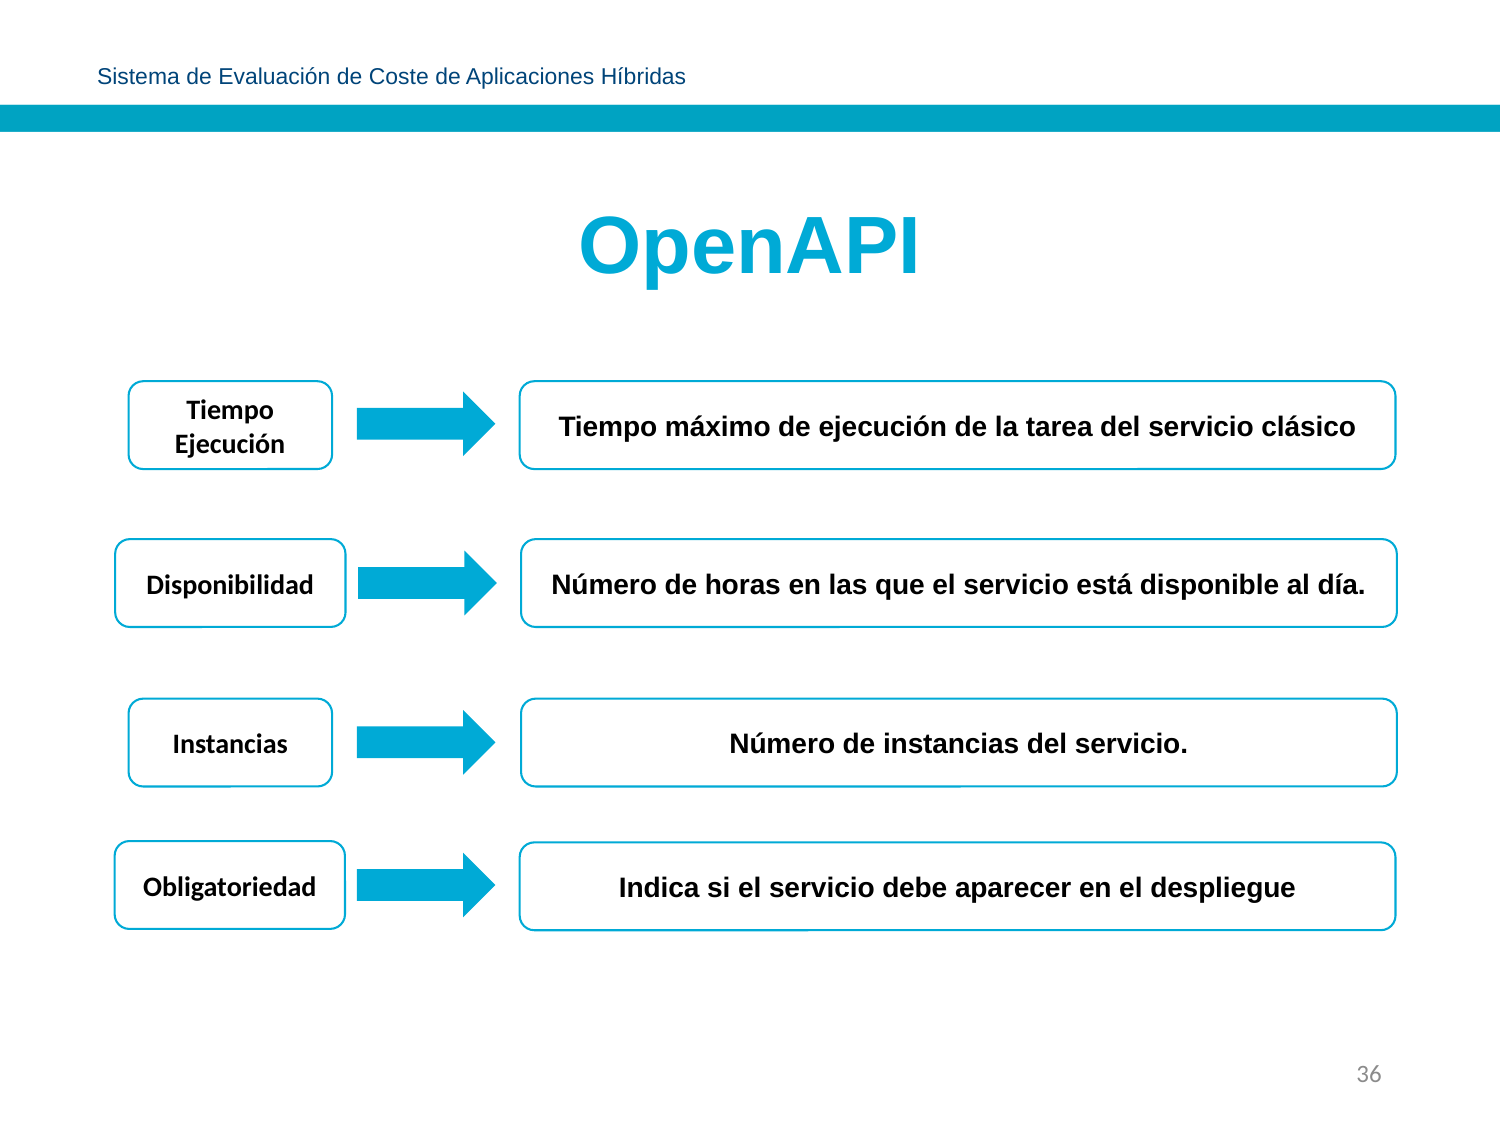

Sistema de Evaluación de Coste de Aplicaciones Híbridas

OpenAPI
Tiempo Ejecución
Tiempo máximo de ejecución de la tarea del servicio clásico

Disponibilidad
Número de horas en las que el servicio está disponible al día.

Instancias
Número de instancias del servicio.

Obligatoriedad
Indica si el servicio debe aparecer en el despliegue

36